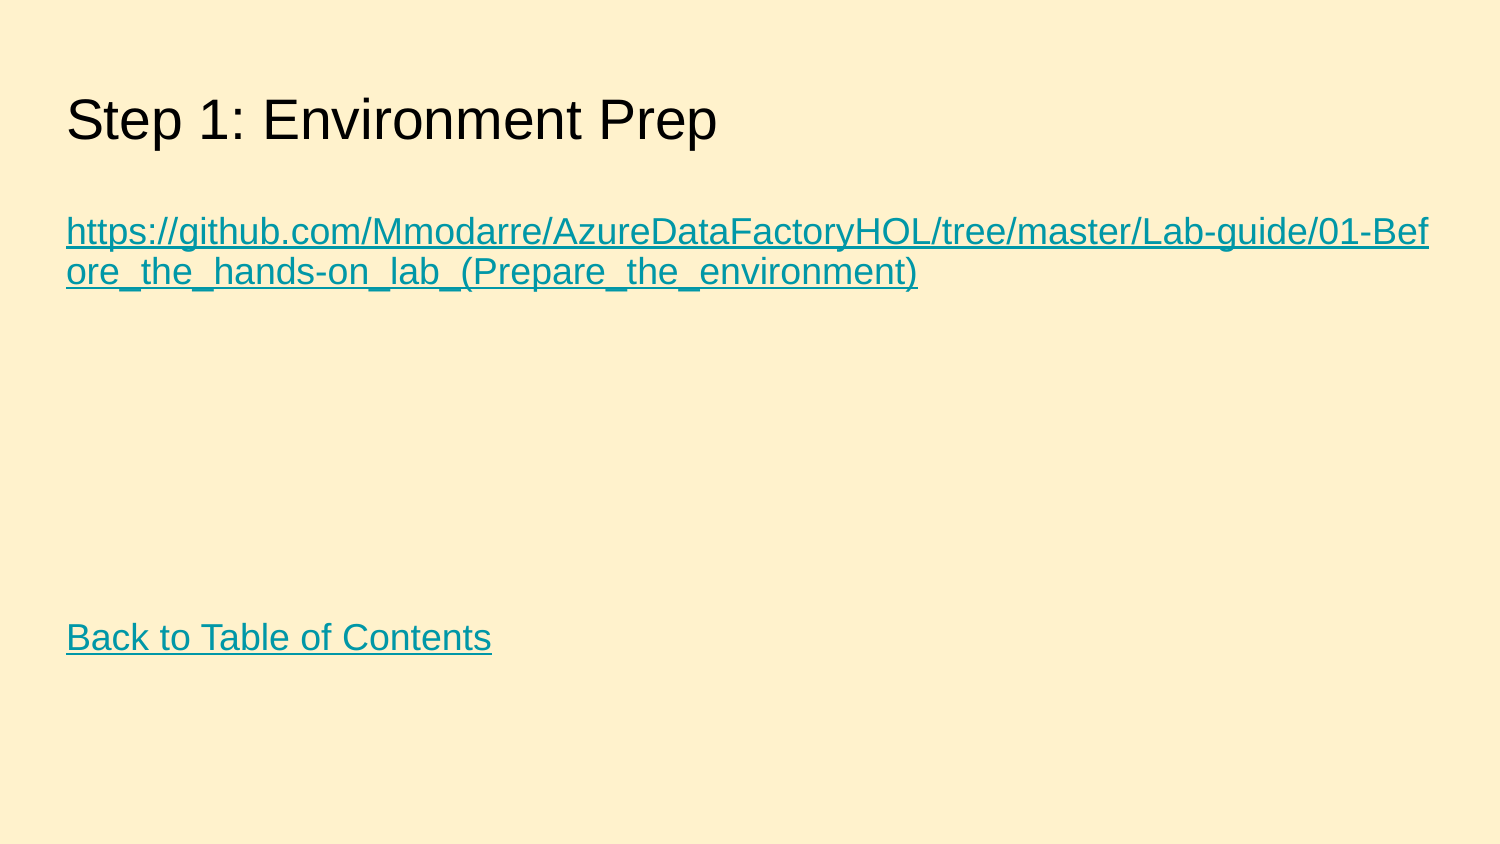

# Step 1: Environment Prep
https://github.com/Mmodarre/AzureDataFactoryHOL/tree/master/Lab-guide/01-Before_the_hands-on_lab_(Prepare_the_environment)

Back to Table of Contents